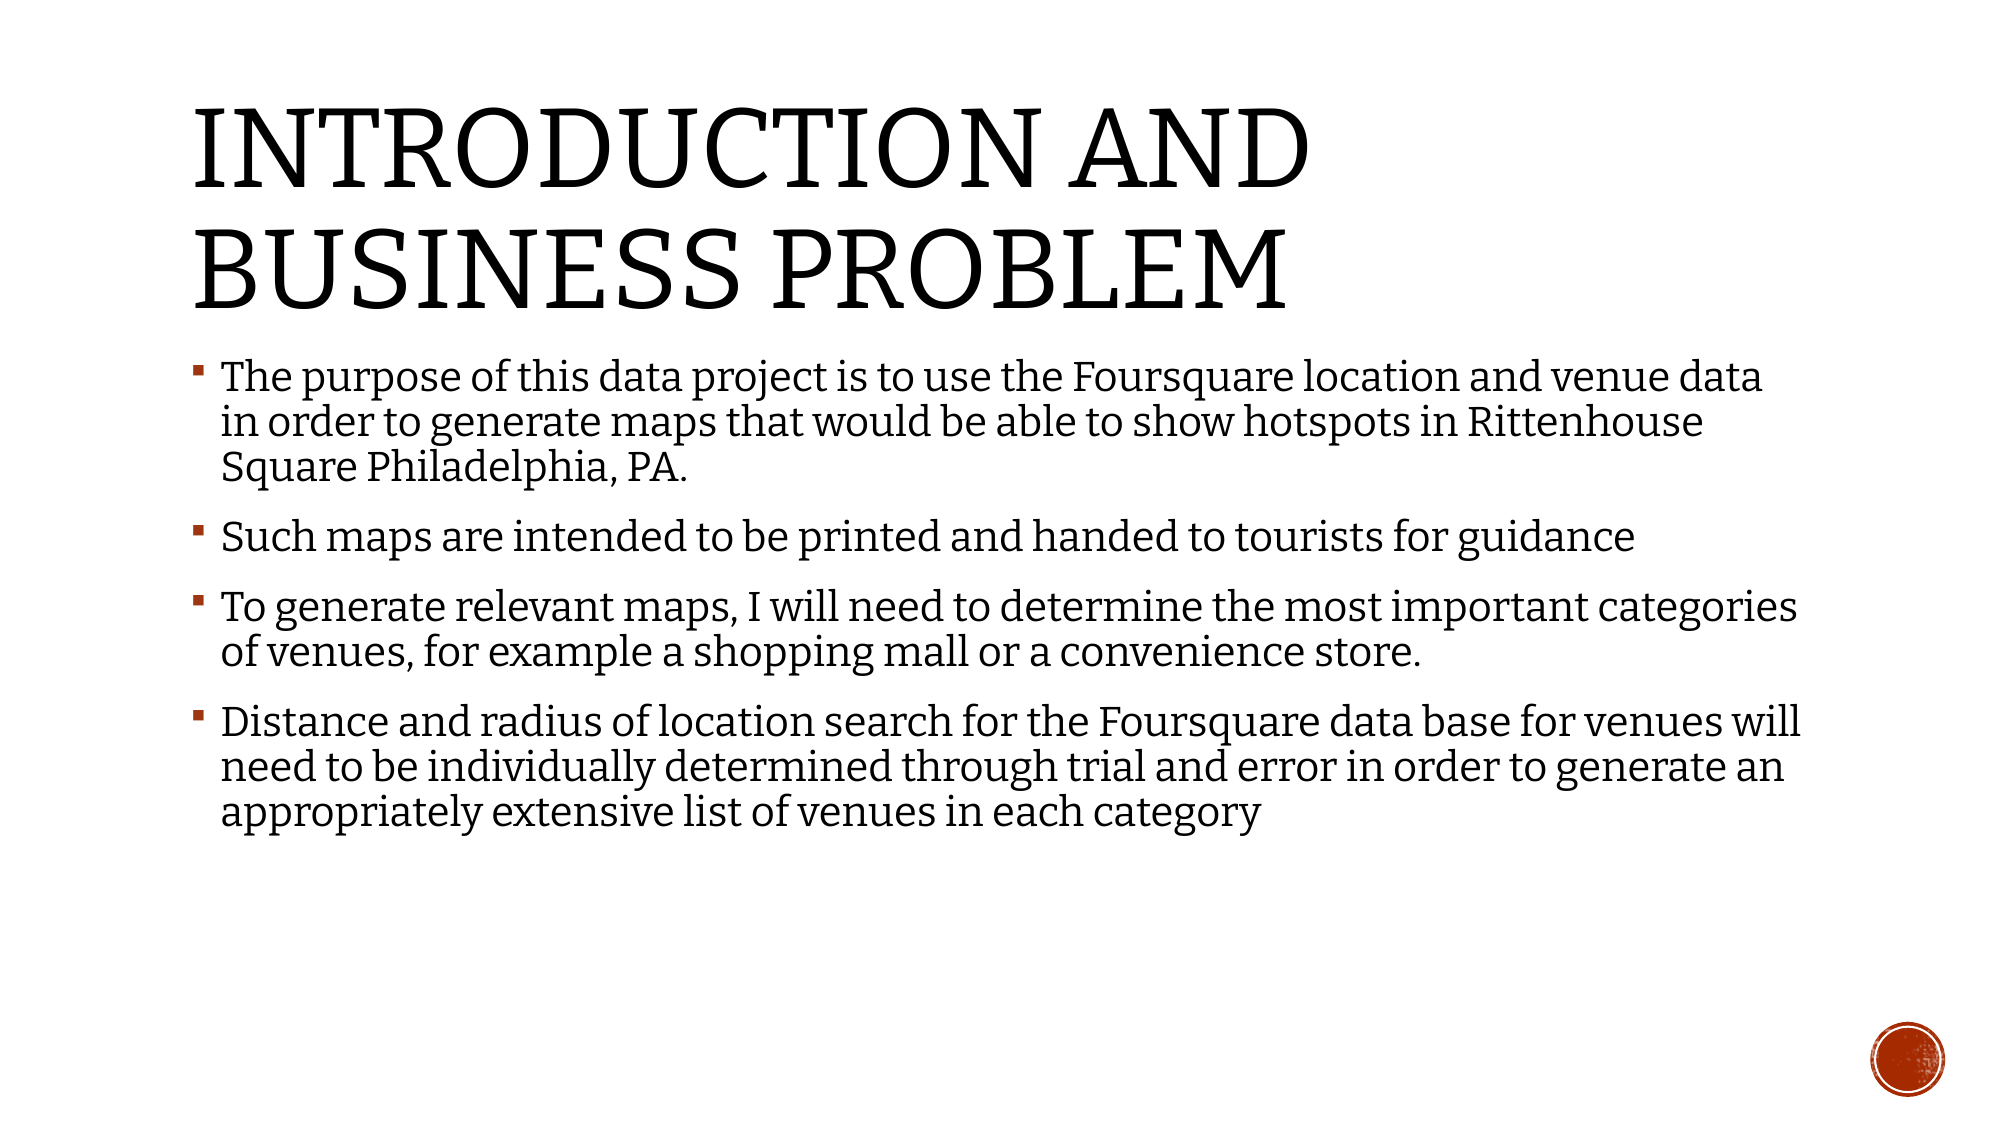

# Introduction and Business Problem
The purpose of this data project is to use the Foursquare location and venue data in order to generate maps that would be able to show hotspots in Rittenhouse Square Philadelphia, PA.
Such maps are intended to be printed and handed to tourists for guidance
To generate relevant maps, I will need to determine the most important categories of venues, for example a shopping mall or a convenience store.
Distance and radius of location search for the Foursquare data base for venues will need to be individually determined through trial and error in order to generate an appropriately extensive list of venues in each category